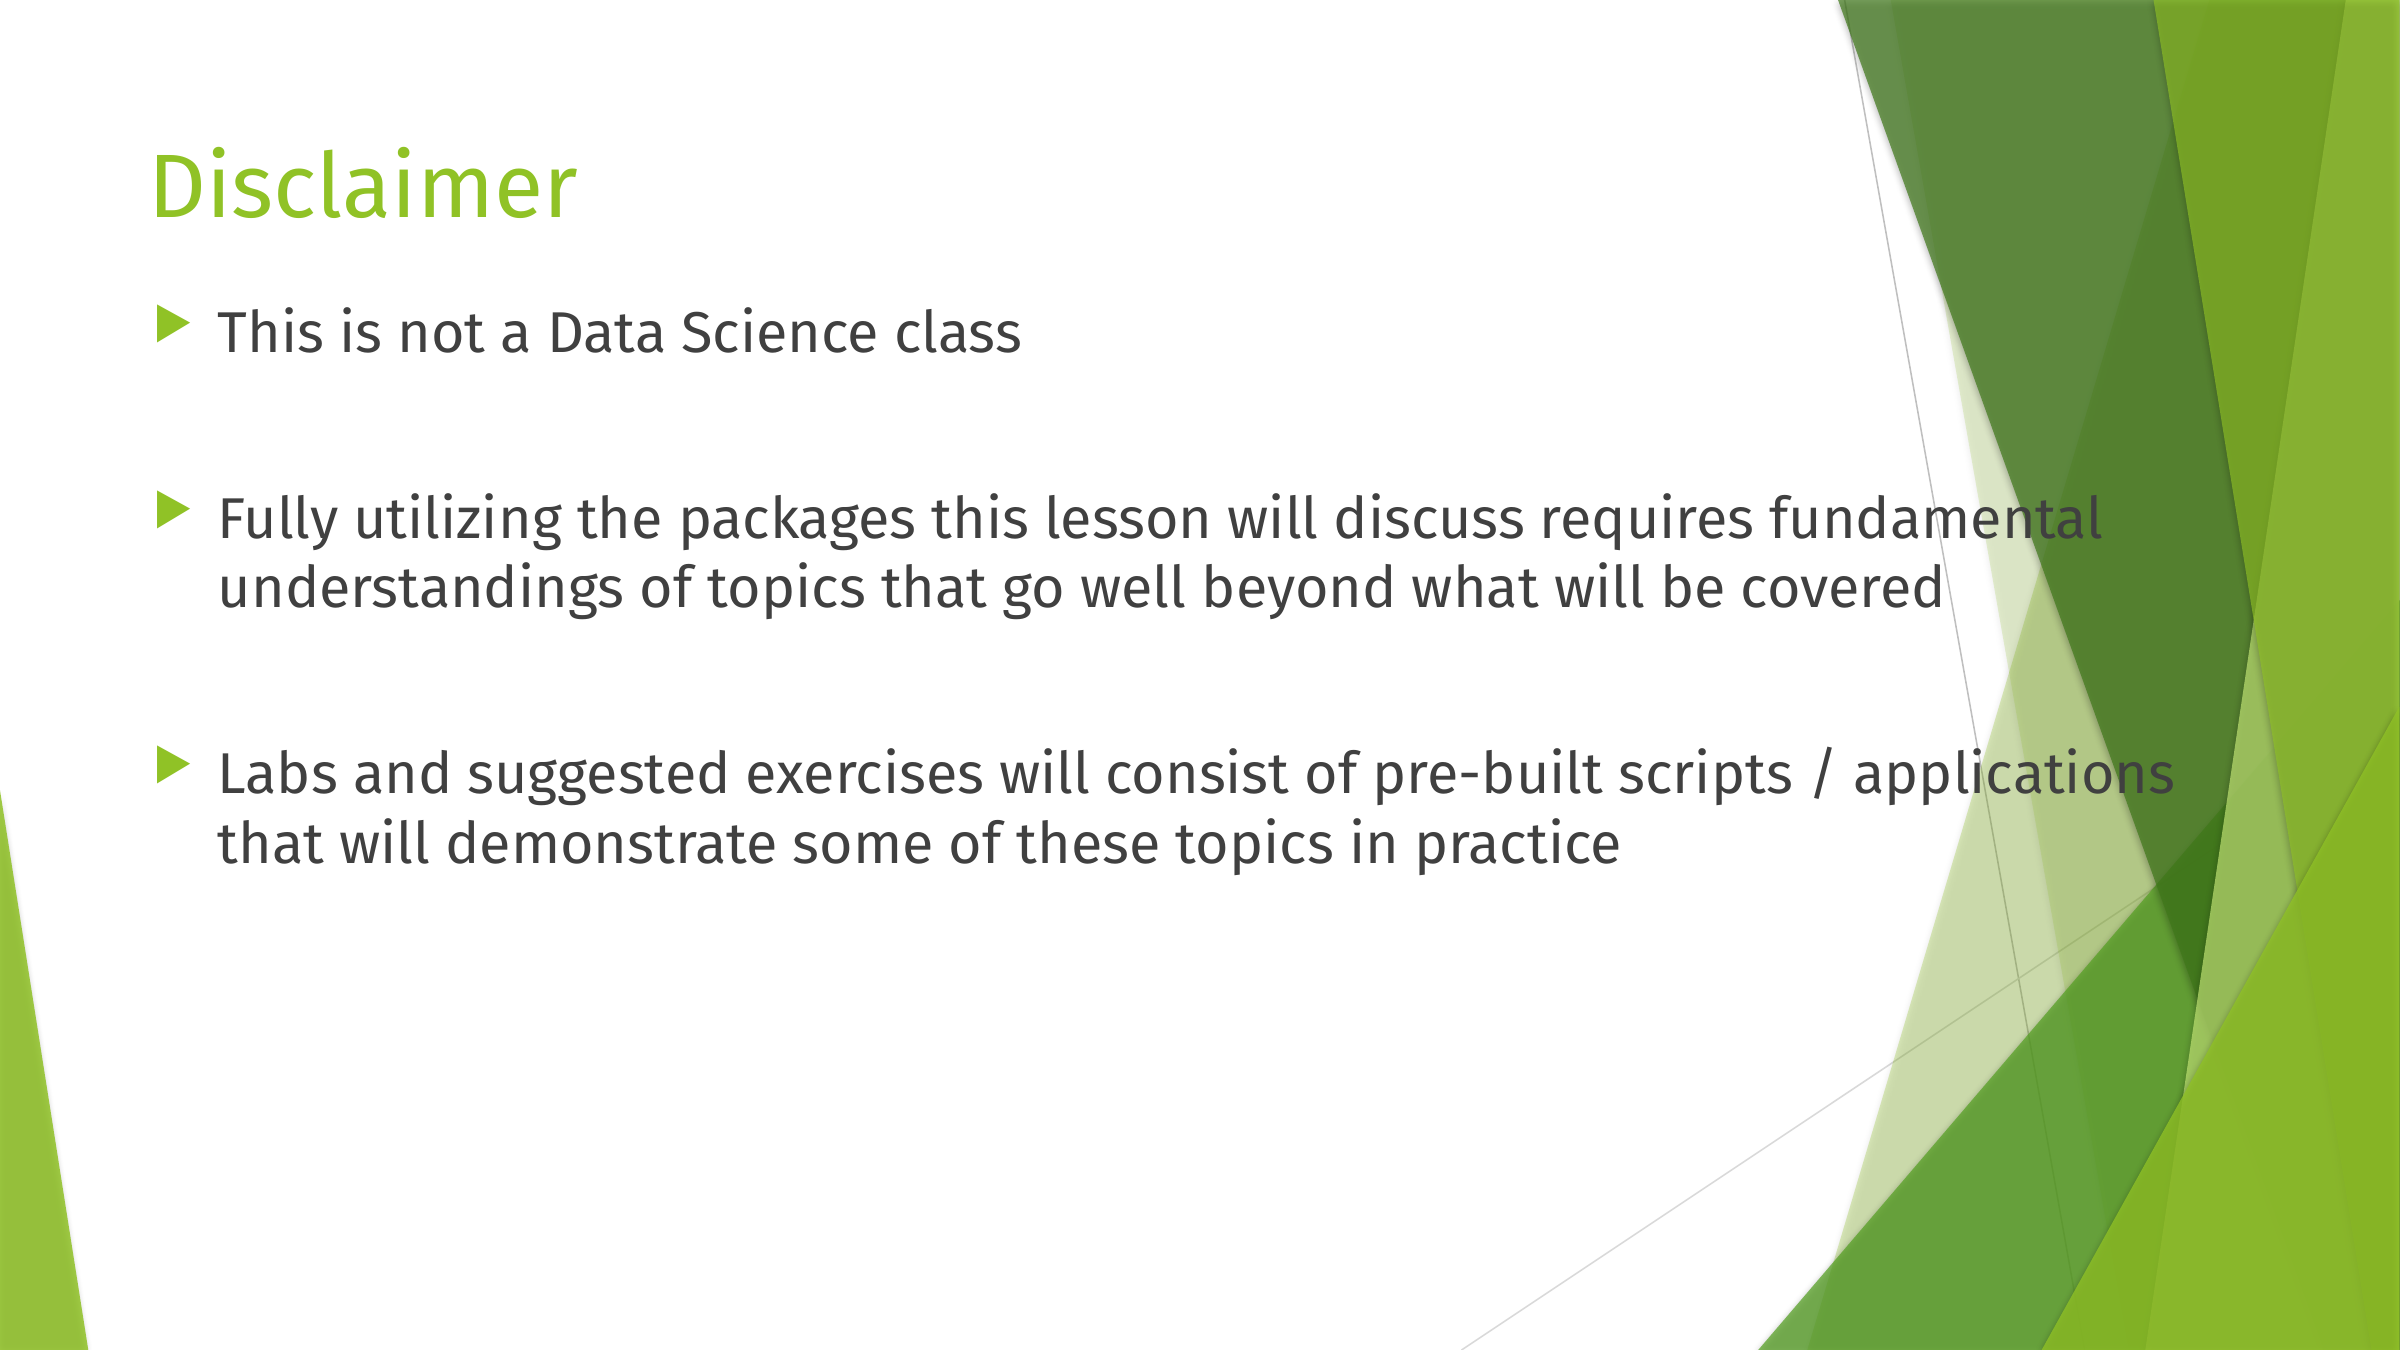

# Disclaimer
This is not a Data Science class

Fully utilizing the packages this lesson will discuss requires fundamental understandings of topics that go well beyond what will be covered

Labs and suggested exercises will consist of pre-built scripts / applications that will demonstrate some of these topics in practice